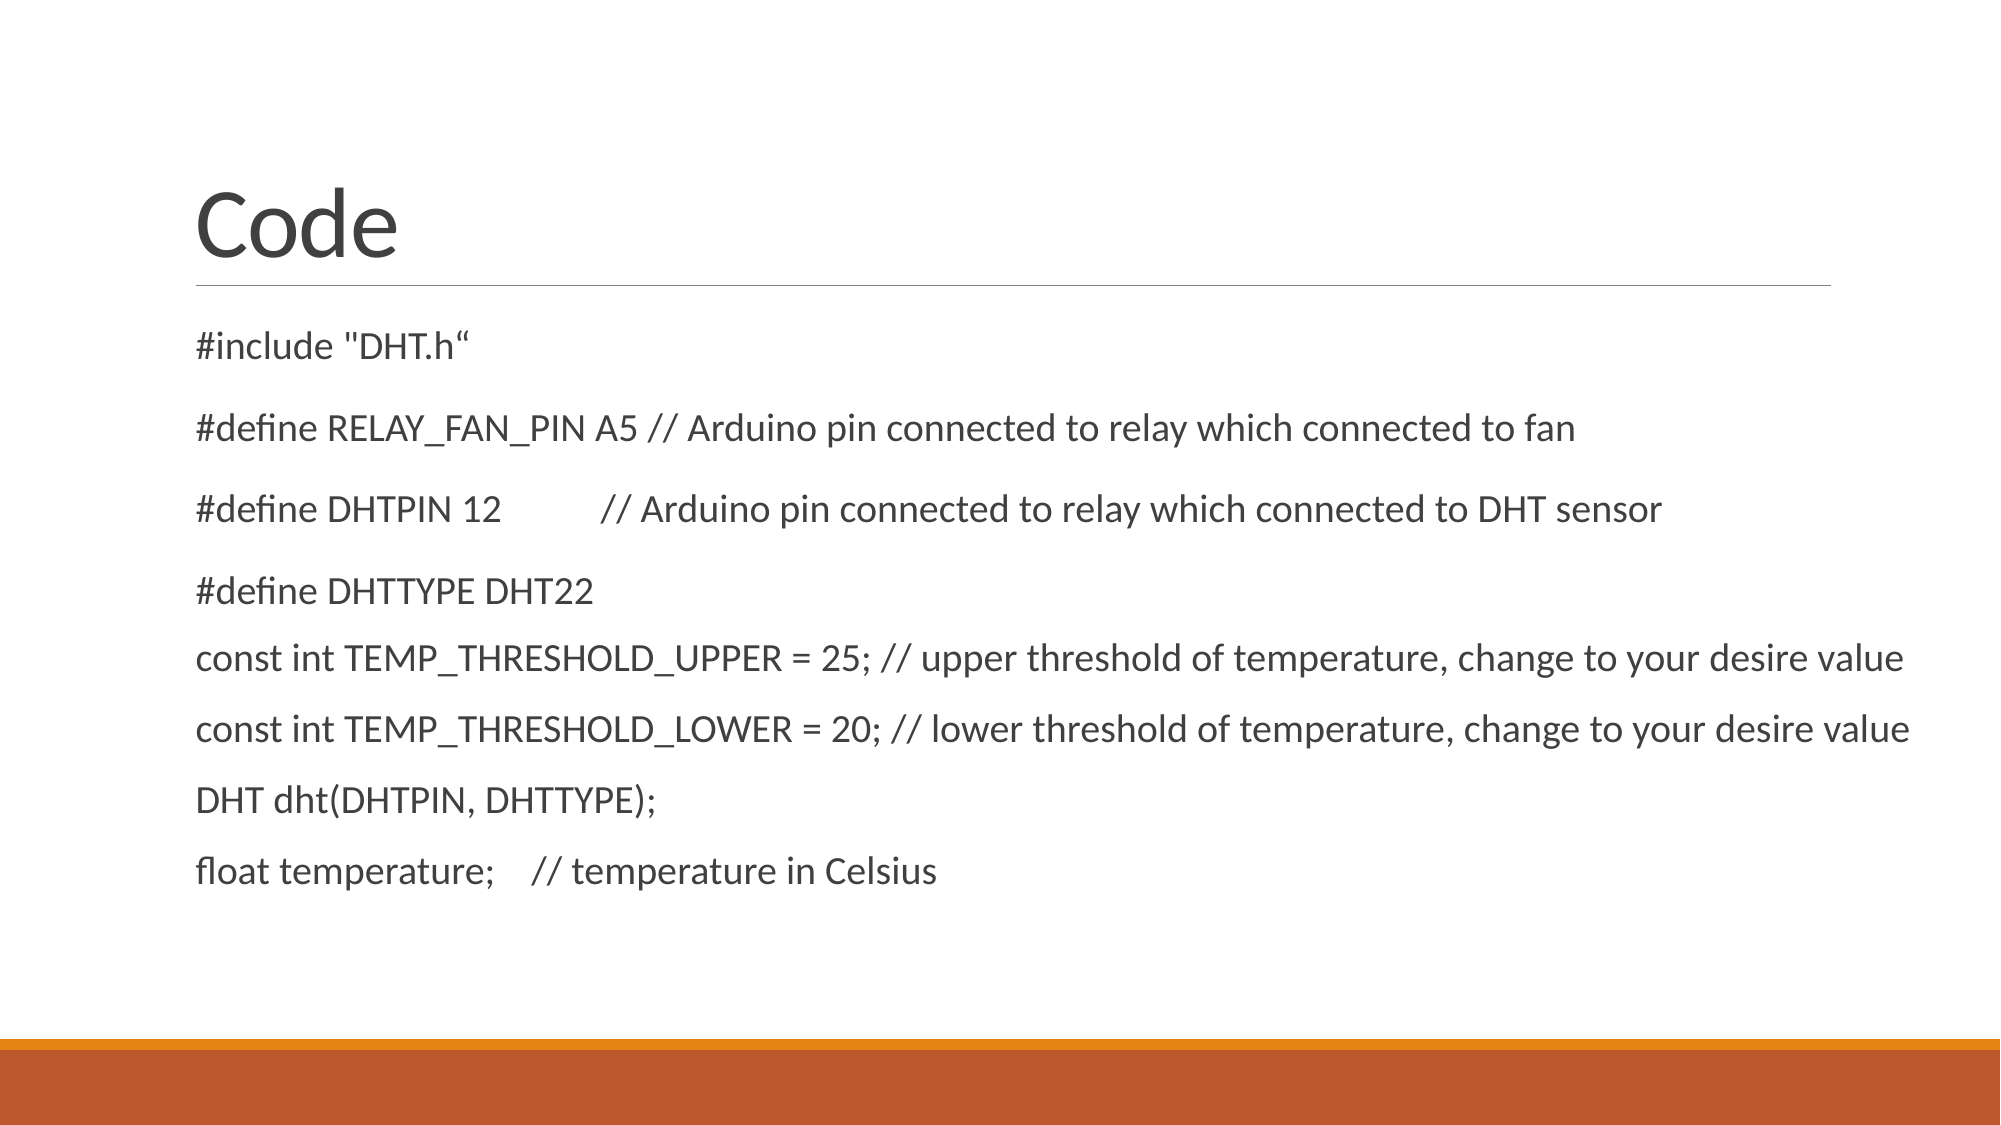

# Code
#include "DHT.h“
#define RELAY_FAN_PIN A5 // Arduino pin connected to relay which connected to fan
#define DHTPIN 12           // Arduino pin connected to relay which connected to DHT sensor
#define DHTTYPE DHT22
const int TEMP_THRESHOLD_UPPER = 25; // upper threshold of temperature, change to your desire value
const int TEMP_THRESHOLD_LOWER = 20; // lower threshold of temperature, change to your desire value
DHT dht(DHTPIN, DHTTYPE);
float temperature;    // temperature in Celsius